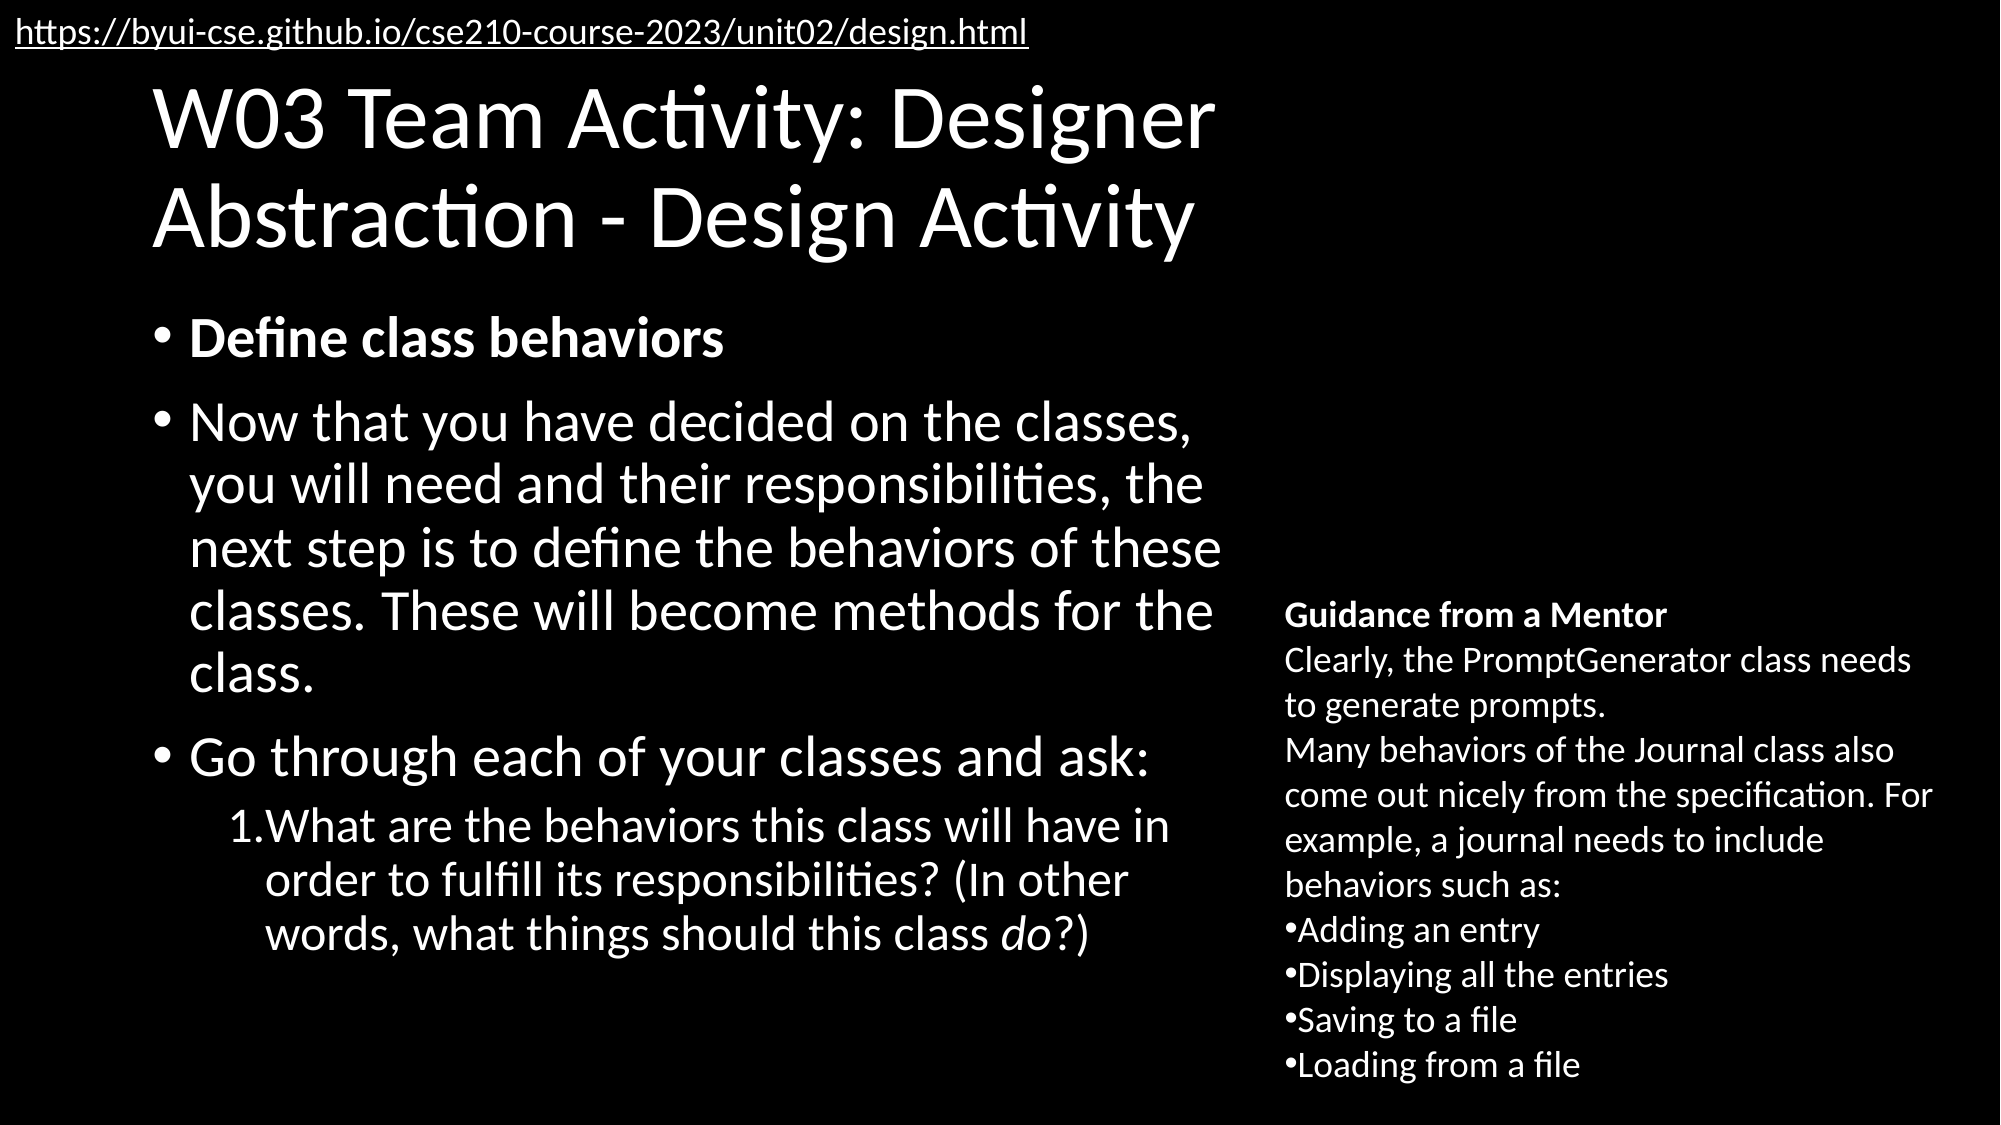

https://byui-cse.github.io/cse210-course-2023/unit02/design.html
# W03 Team Activity: Designer Abstraction - Design Activity
Define class behaviors
Now that you have decided on the classes, you will need and their responsibilities, the next step is to define the behaviors of these classes. These will become methods for the class.
Go through each of your classes and ask:
What are the behaviors this class will have in order to fulfill its responsibilities? (In other words, what things should this class do?)

Guidance from a Mentor
Clearly, the PromptGenerator class needs to generate prompts.
Many behaviors of the Journal class also come out nicely from the specification. For example, a journal needs to include behaviors such as:
Adding an entry
Displaying all the entries
Saving to a file
Loading from a file